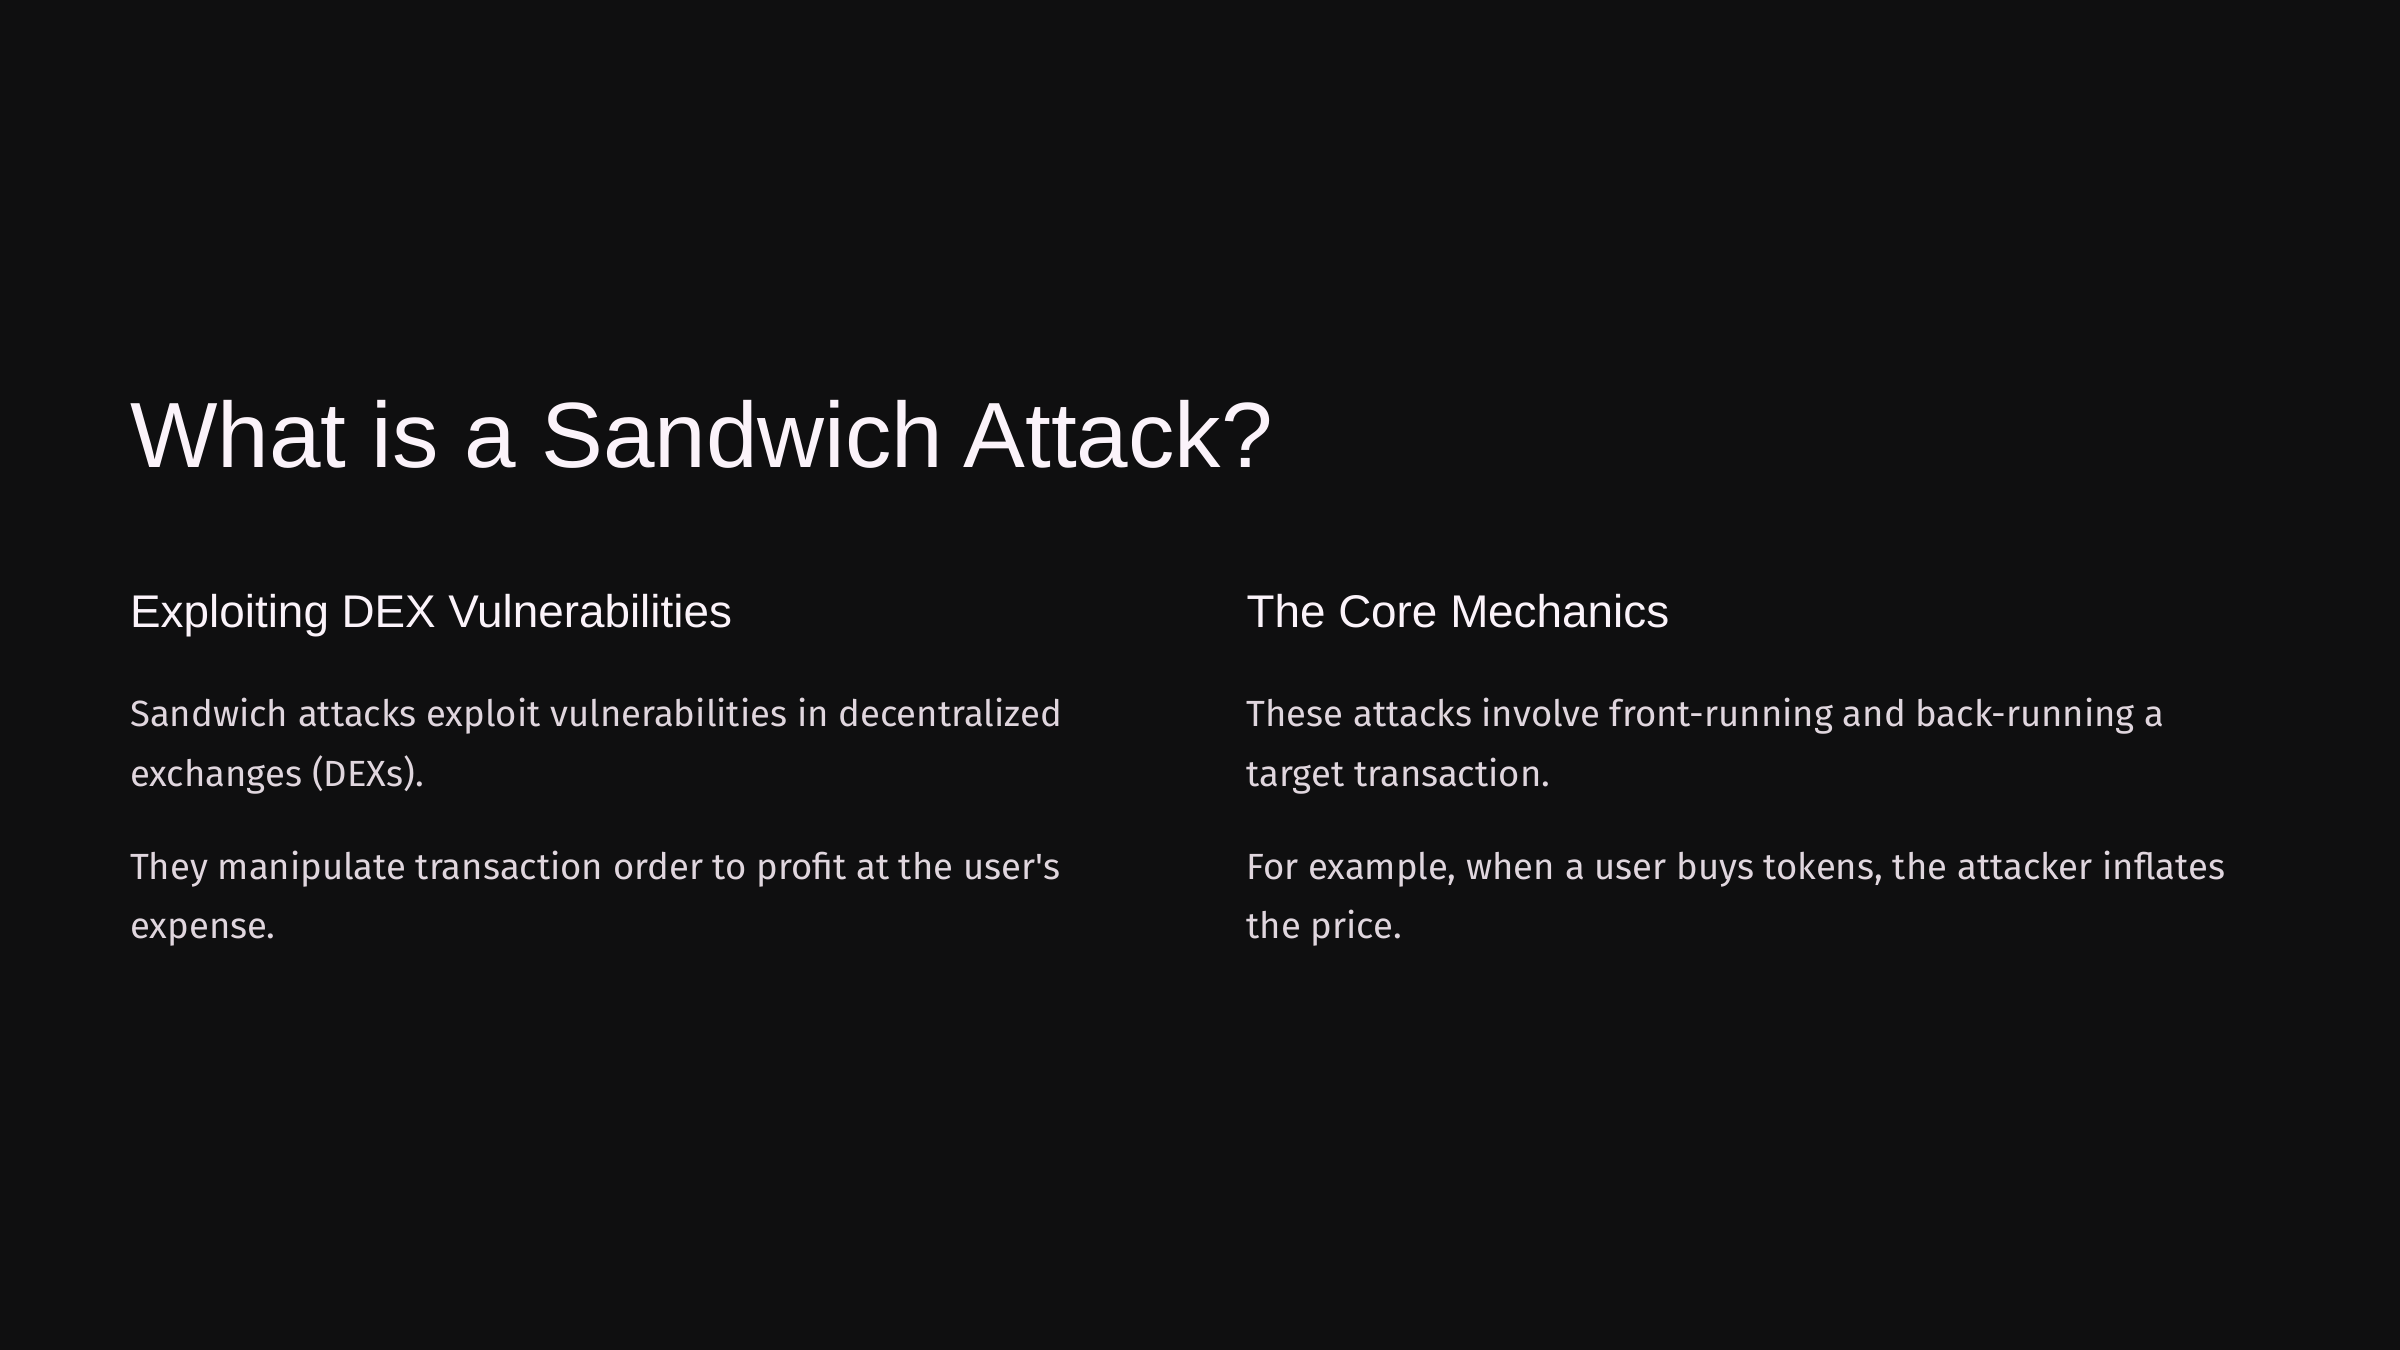

What is a Sandwich Attack?
Exploiting DEX Vulnerabilities
The Core Mechanics
Sandwich attacks exploit vulnerabilities in decentralized exchanges (DEXs).
These attacks involve front-running and back-running a target transaction.
They manipulate transaction order to profit at the user's expense.
For example, when a user buys tokens, the attacker inflates the price.